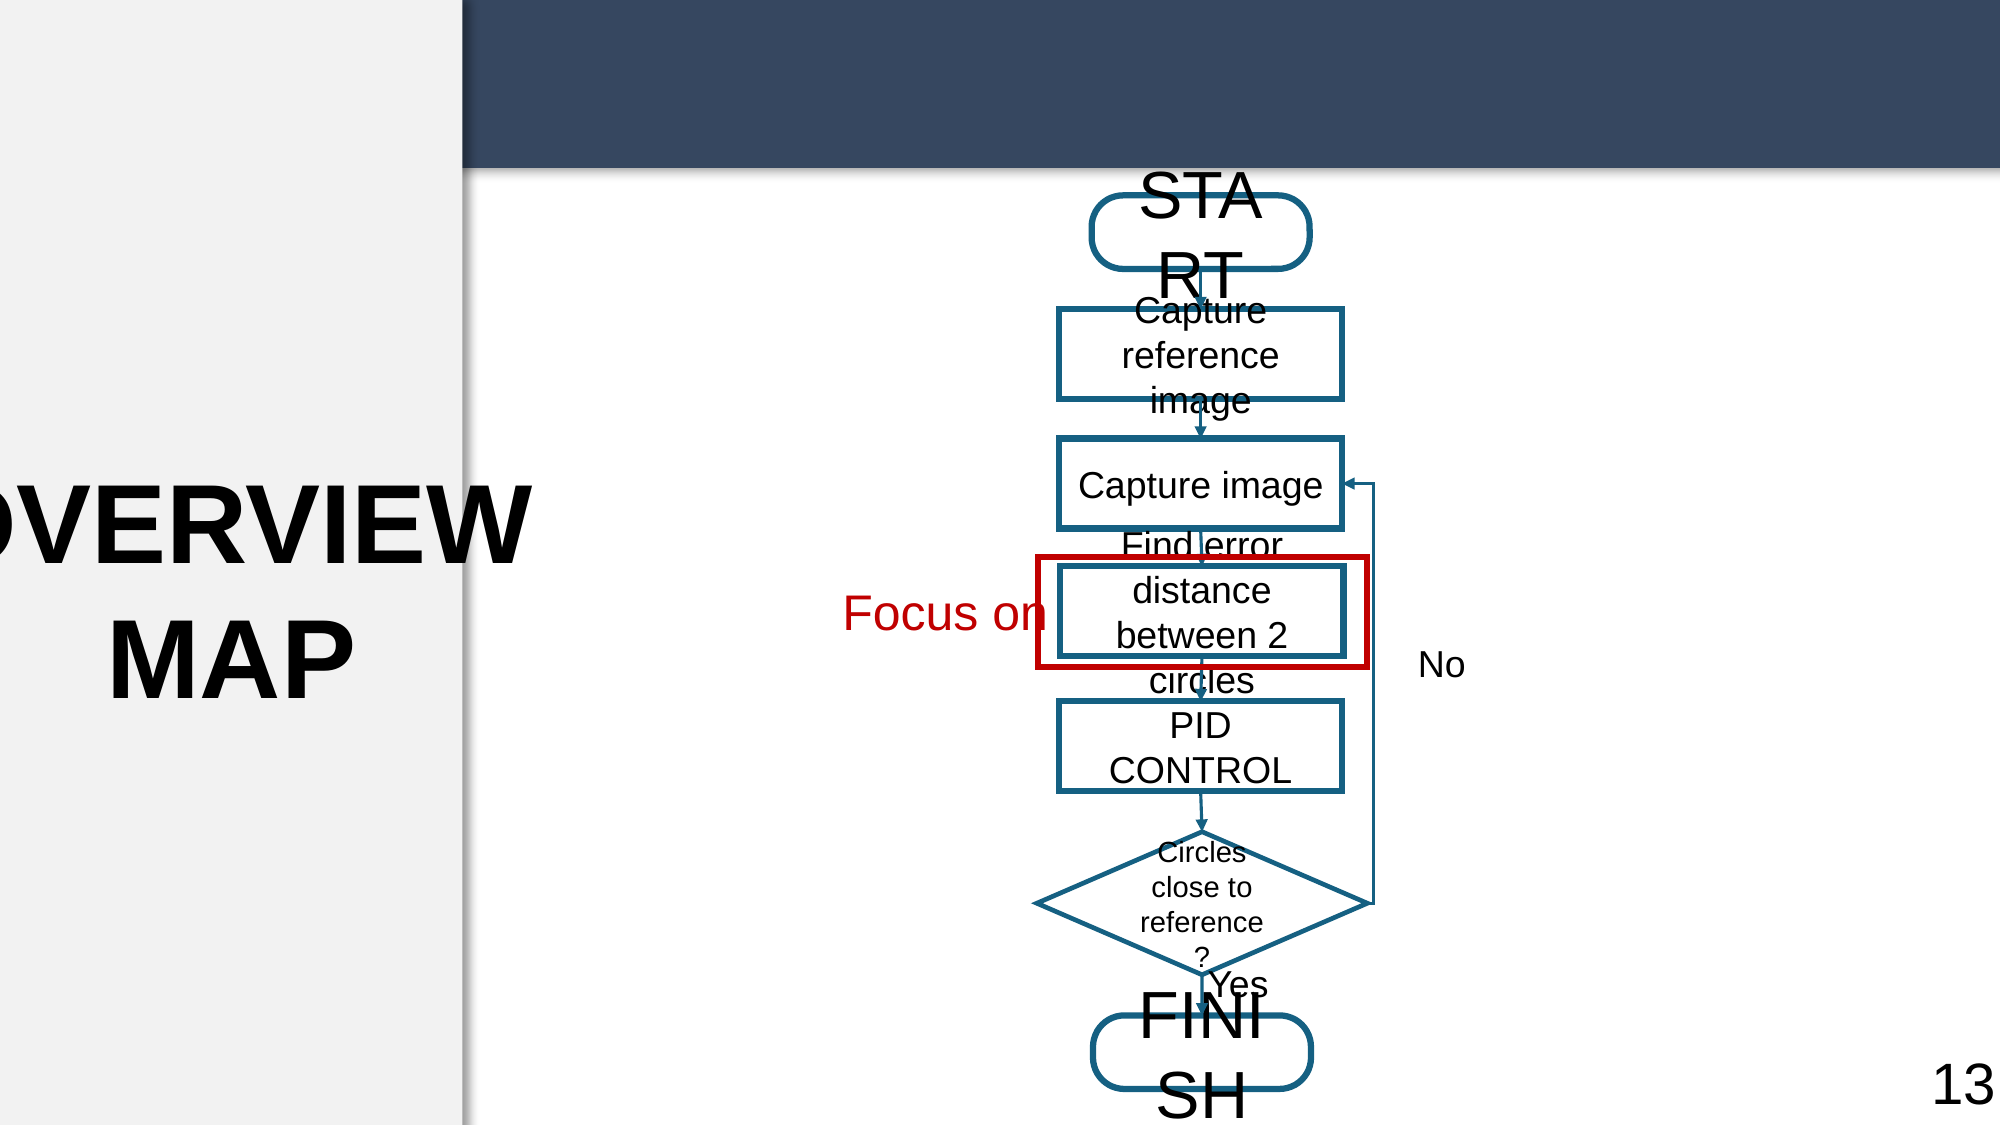

START
Capture reference image
Capture image
OVERVIEW
MAP

Find error distance between 2 circles
Focus on
No
PID CONTROL
Circles close to reference ?
Yes
FINISH
13